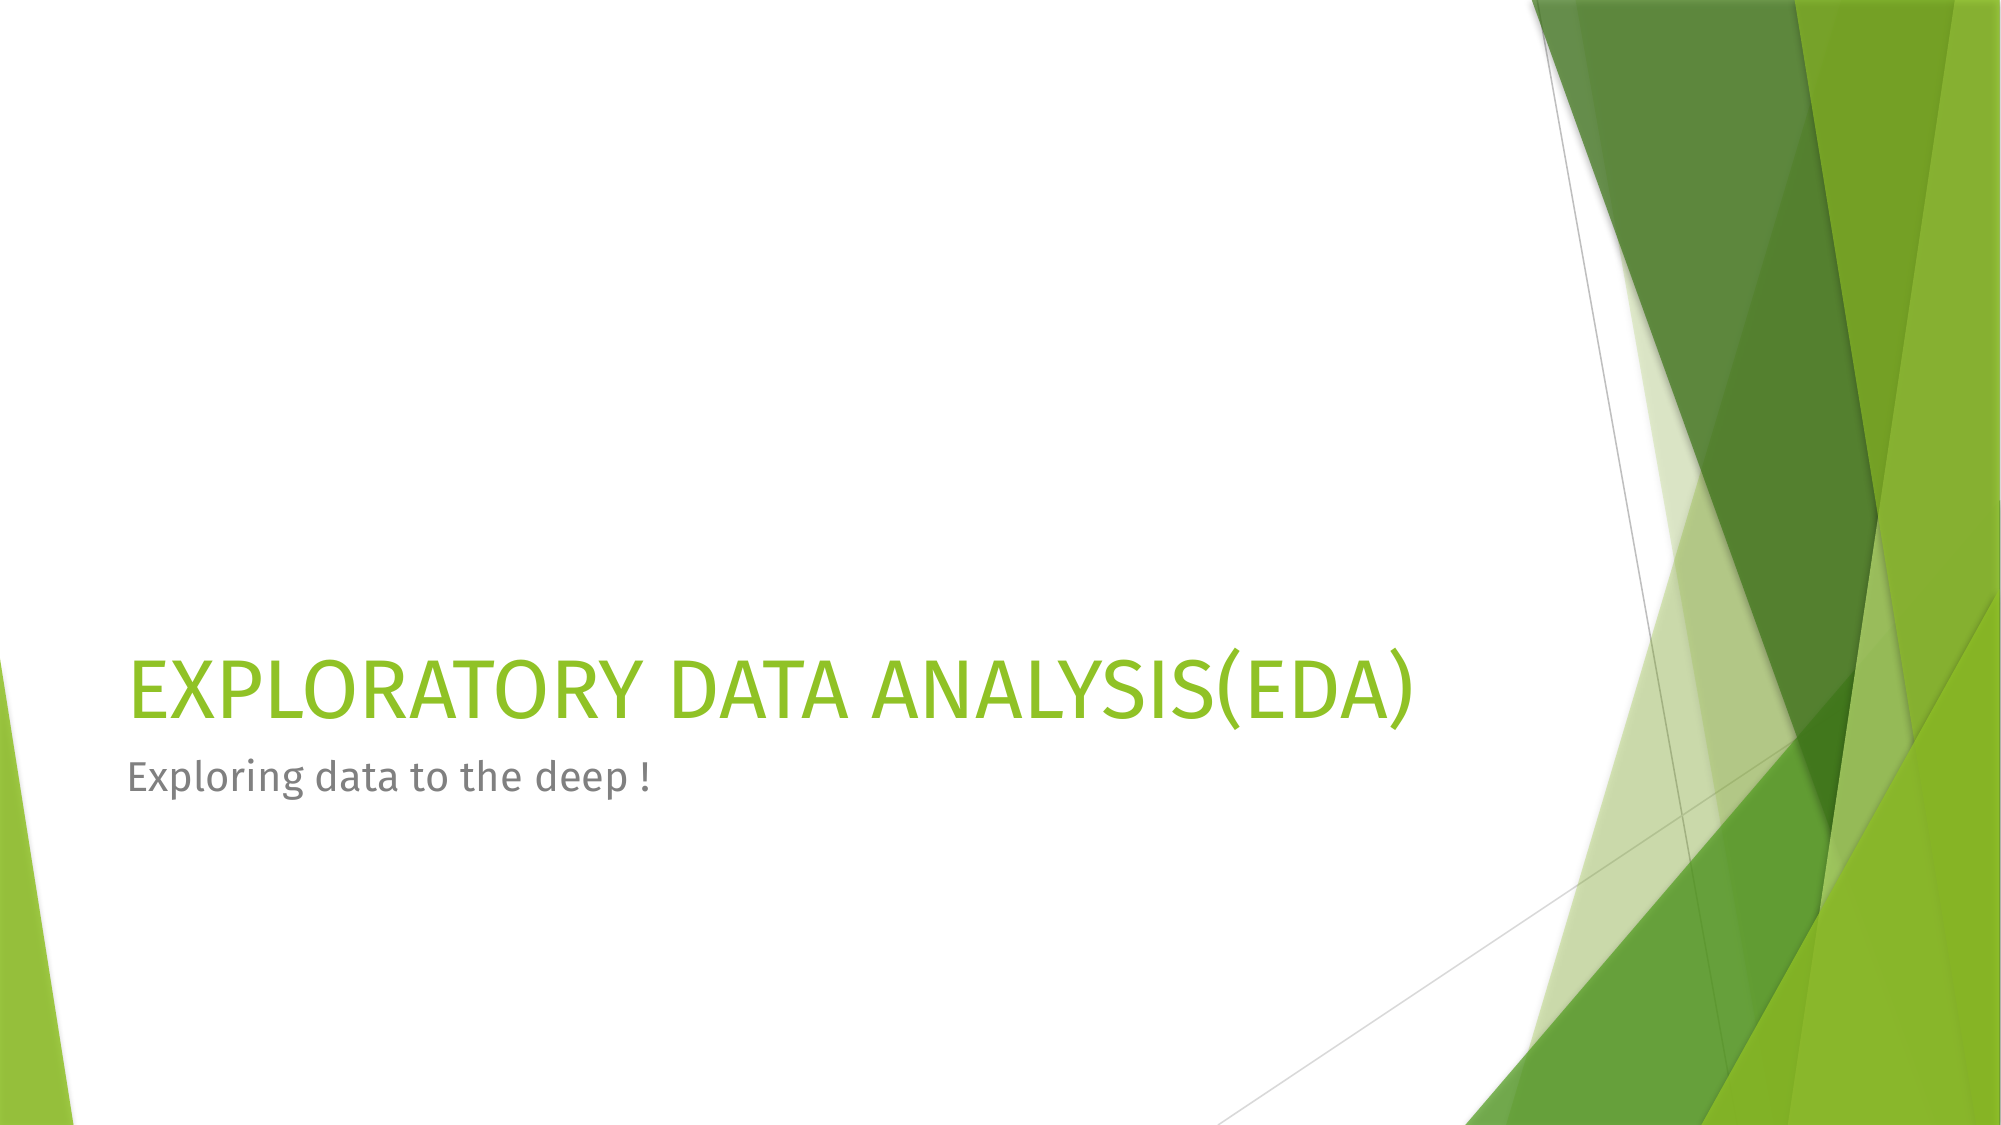

# EXPLORATORY DATA ANALYSIS(EDA)
Exploring data to the deep !